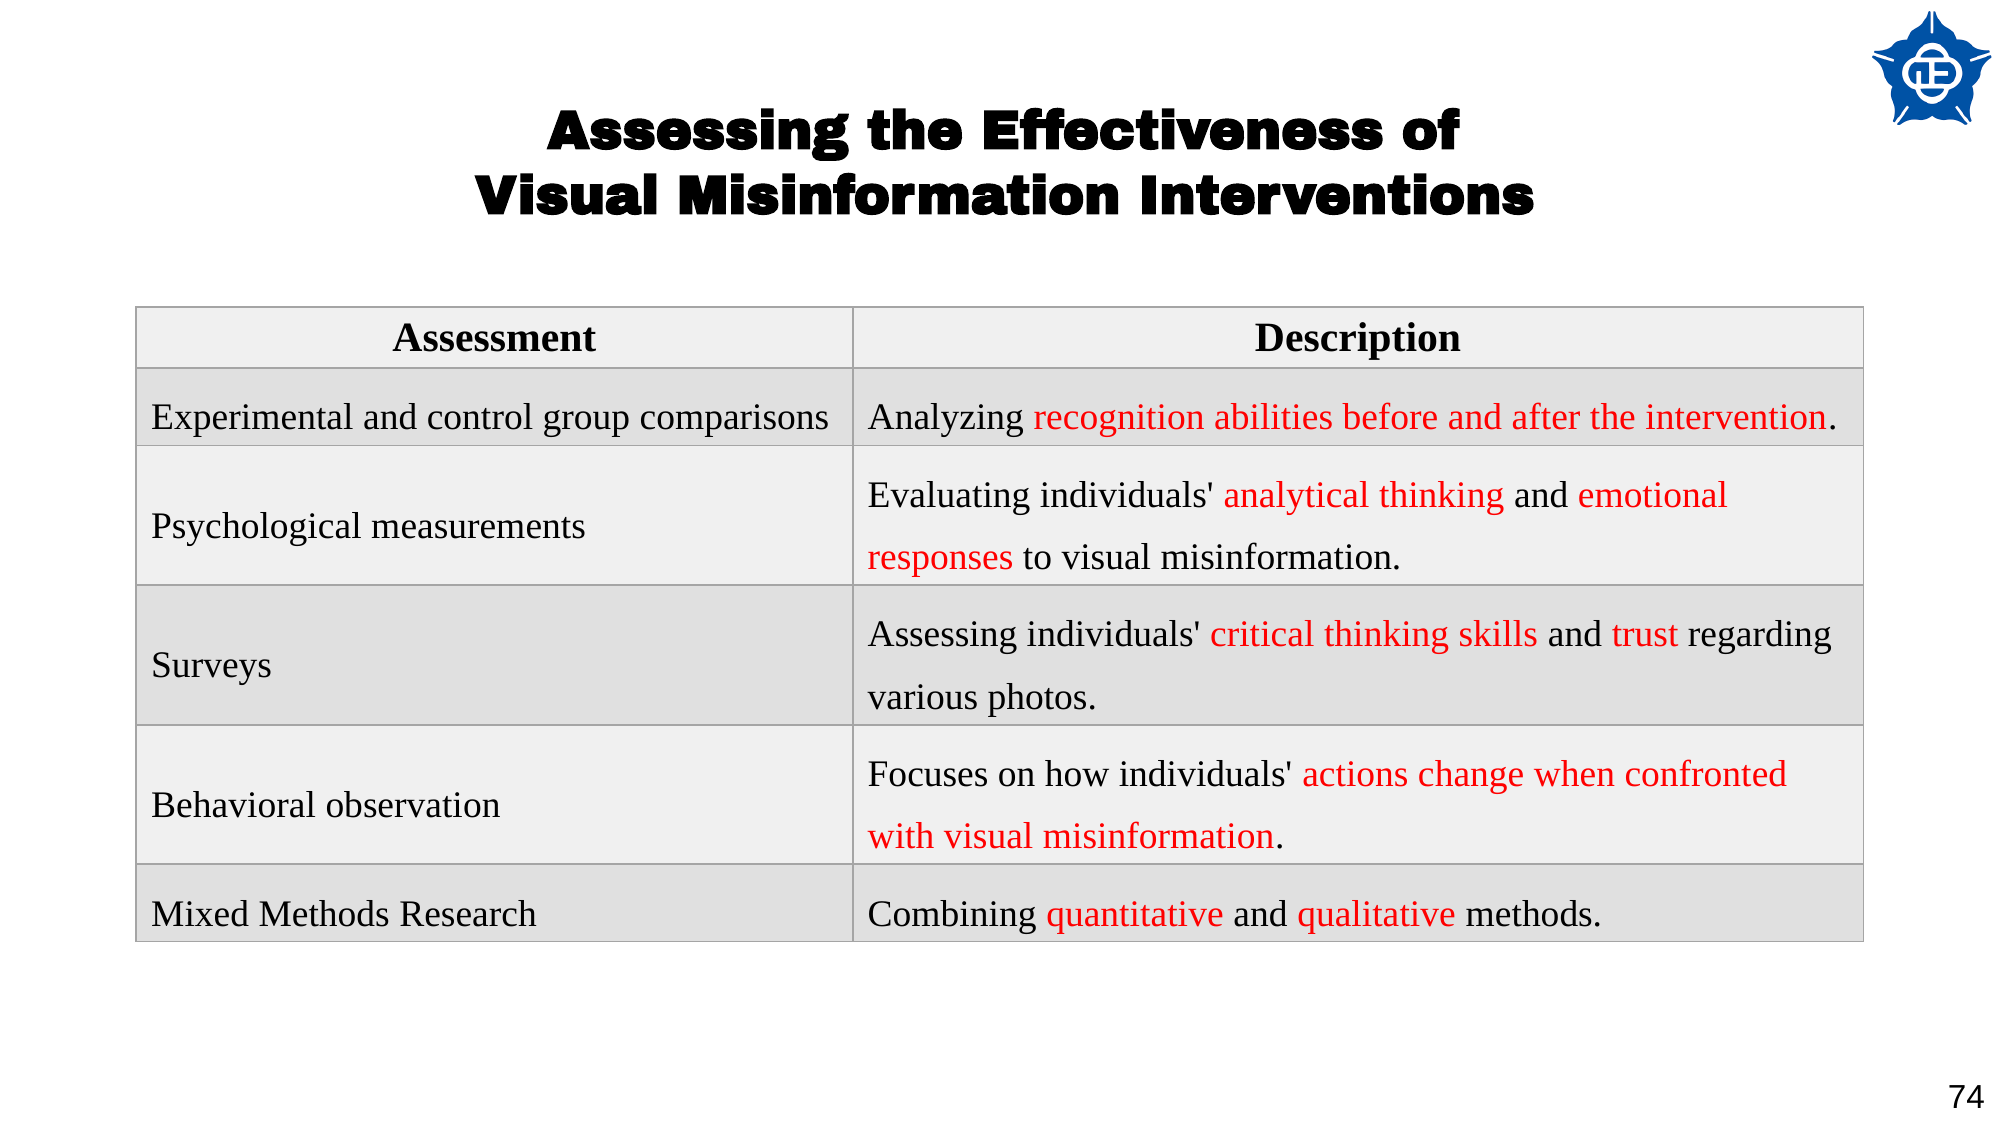

# Assessing the Effectiveness of Visual Misinformation Interventions
| Assessment | Description |
| --- | --- |
| Experimental and control group comparisons | Analyzing recognition abilities before and after the intervention. |
| Psychological measurements | Evaluating individuals' analytical thinking and emotional responses to visual misinformation. |
| Surveys | Assessing individuals' critical thinking skills and trust regarding various photos. |
| Behavioral observation | Focuses on how individuals' actions change when confronted with visual misinformation. |
| Mixed Methods Research | Combining quantitative and qualitative methods. |

74